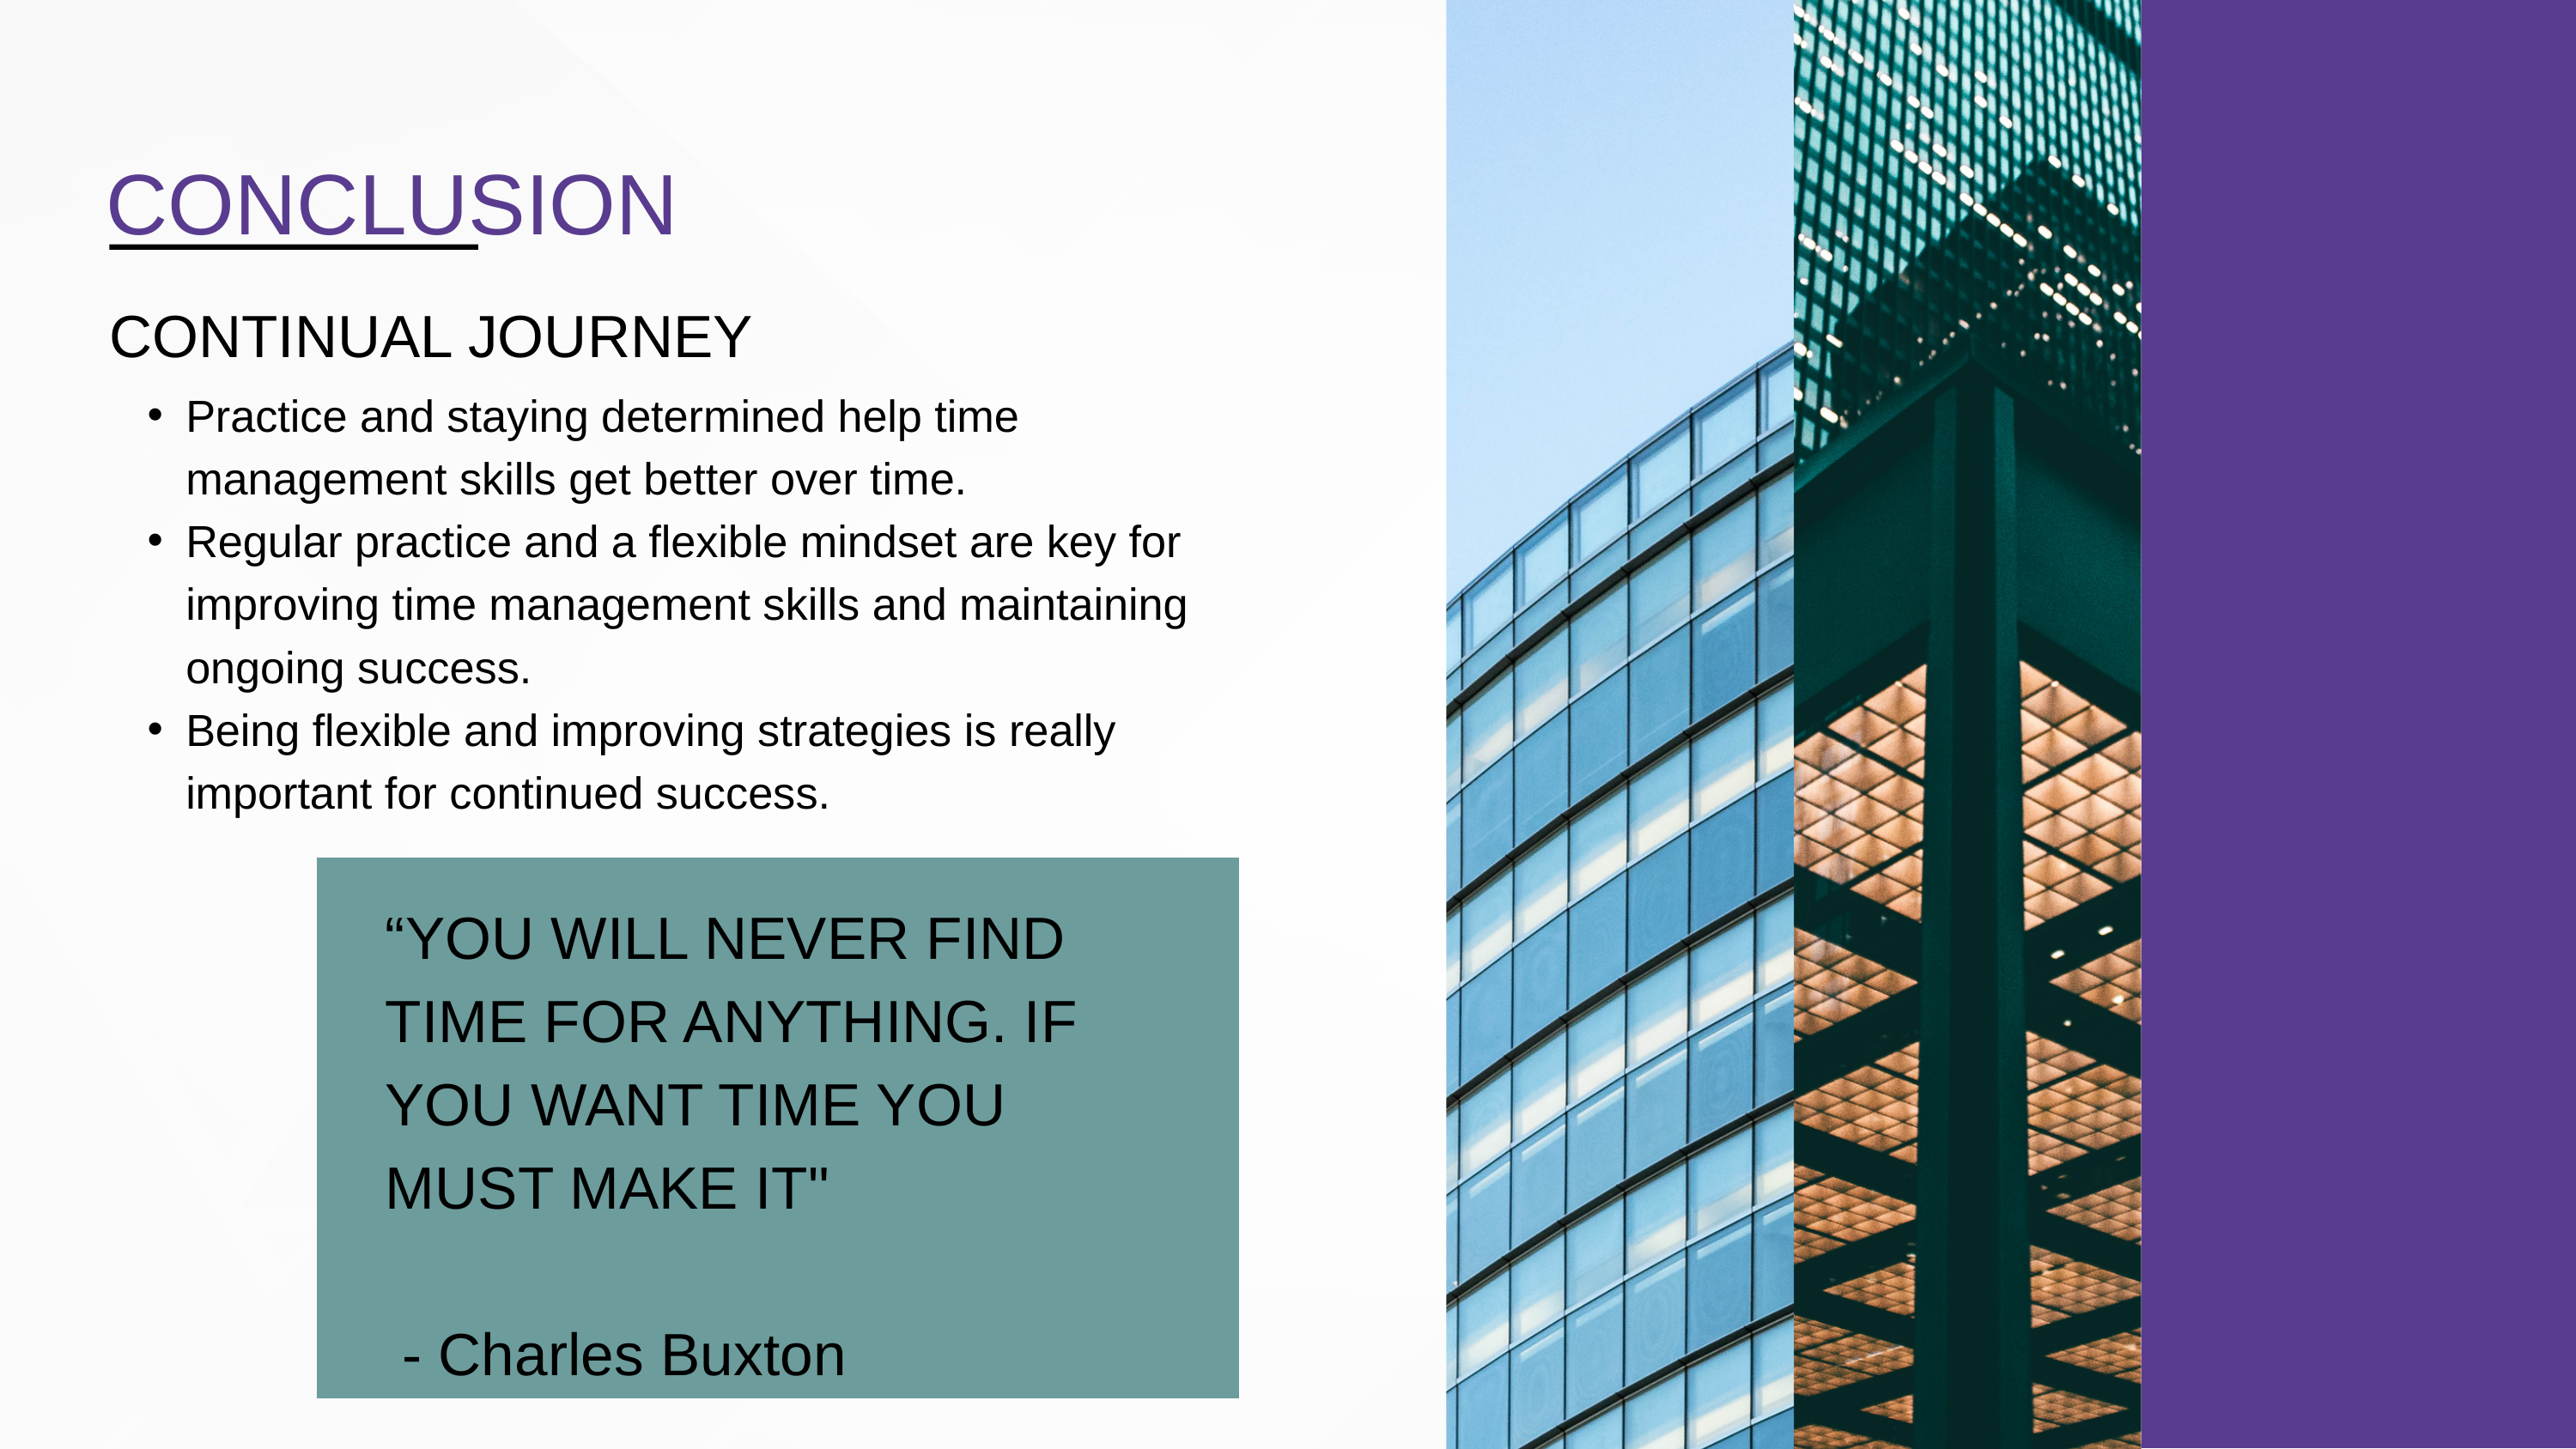

CONCLUSION

CONTINUAL JOURNEY
Practice and staying determined help time management skills get better over time.
Regular practice and a flexible mindset are key for improving time management skills and maintaining ongoing success.
Being flexible and improving strategies is really important for continued success.

“YOU WILL NEVER FIND TIME FOR ANYTHING. IF YOU WANT TIME YOU MUST MAKE IT"

 - Charles Buxton